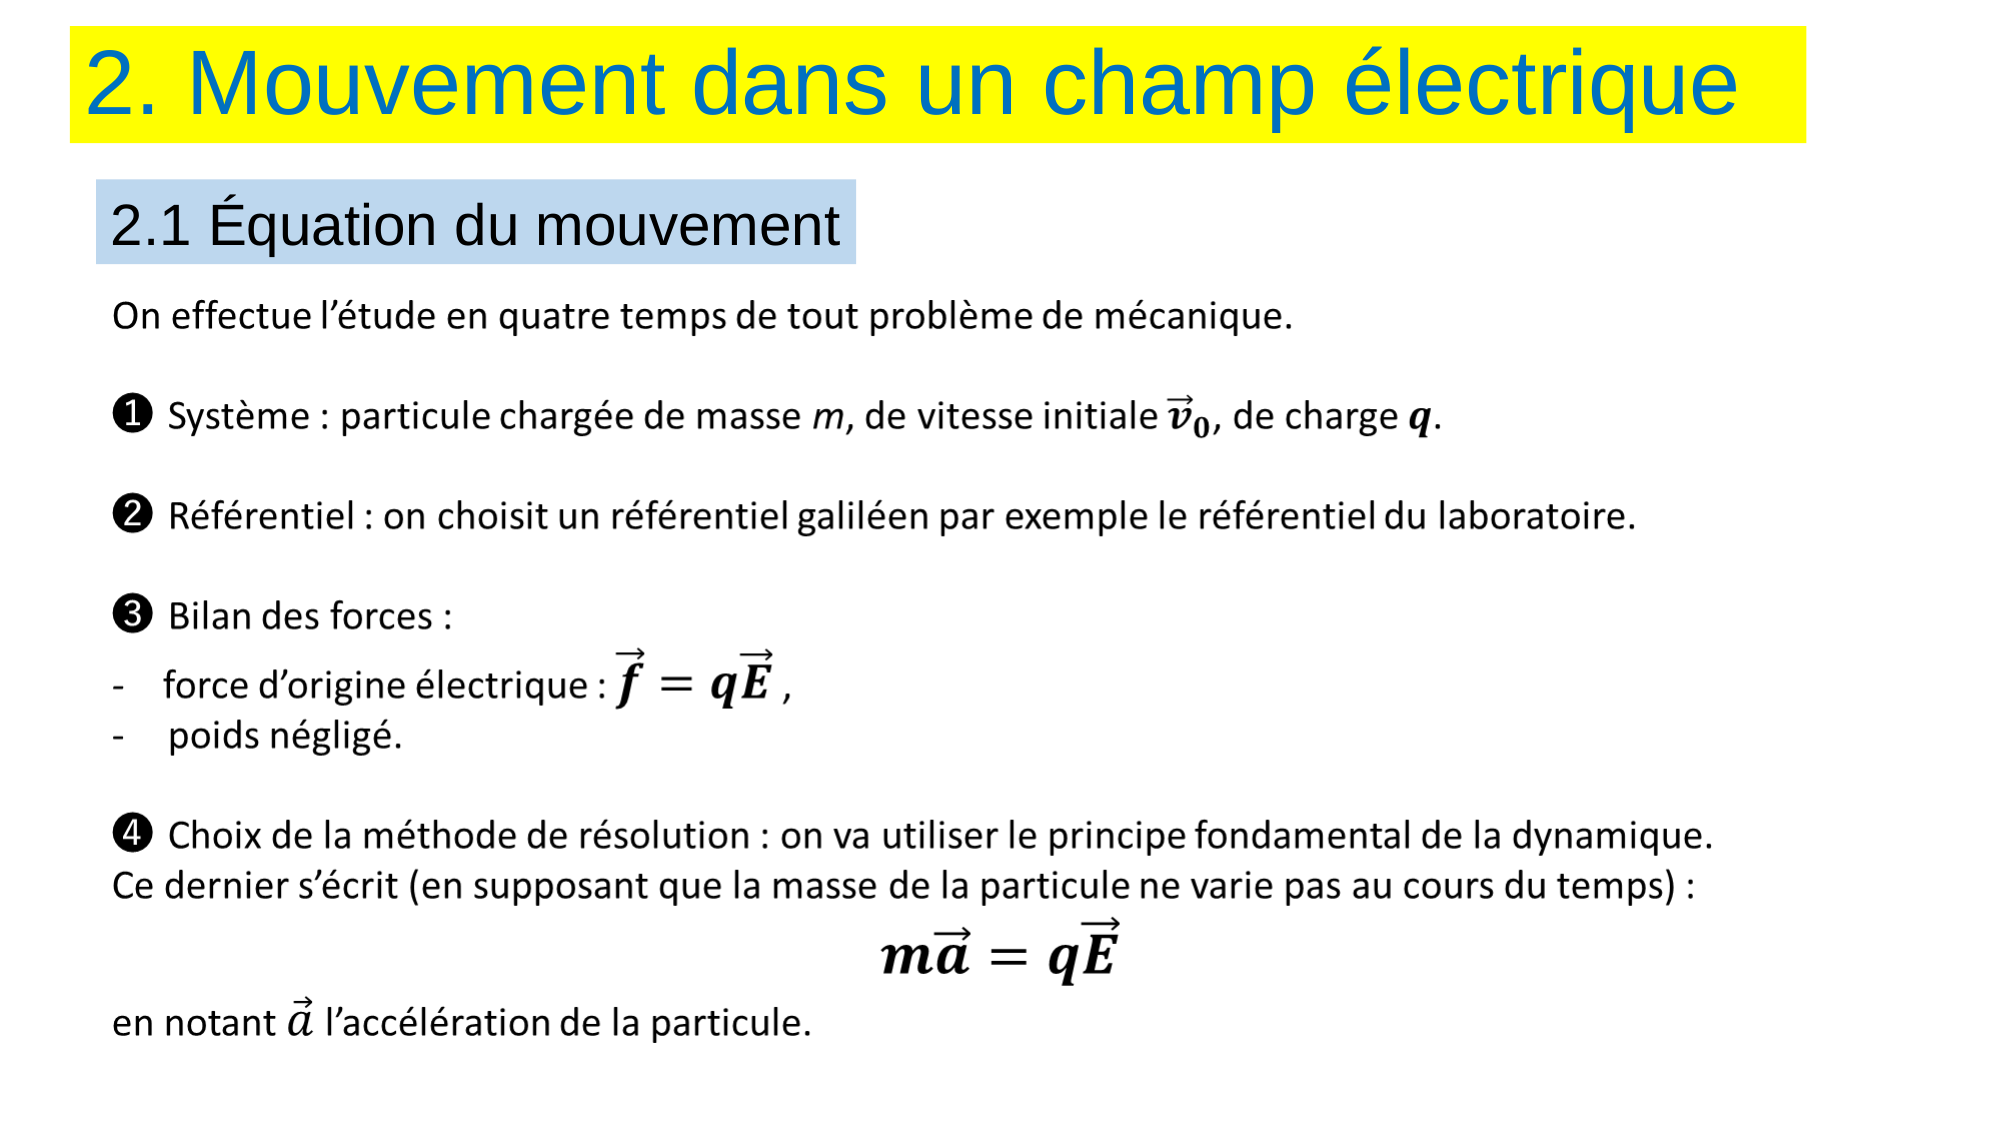

# 2. Mouvement dans un champ électrique
2.1 Équation du mouvement